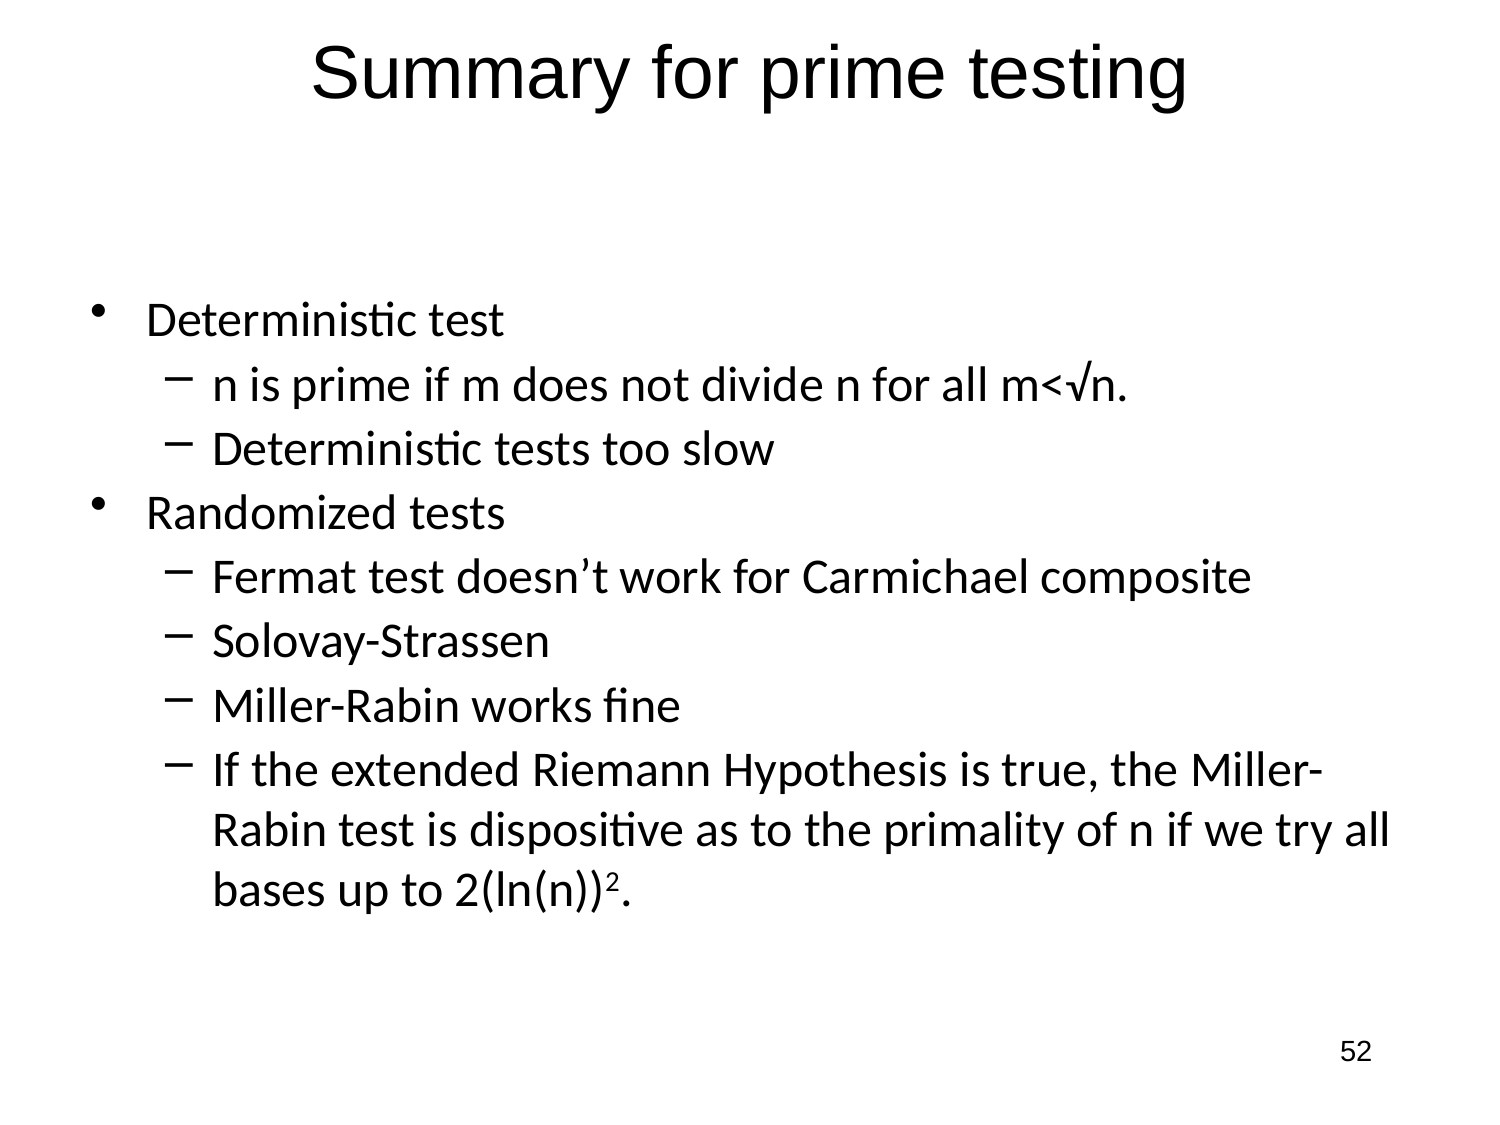

# Summary for prime testing
Deterministic test
n is prime if m does not divide n for all m<√n.
Deterministic tests too slow
Randomized tests
Fermat test doesn’t work for Carmichael composite
Solovay-Strassen
Miller-Rabin works fine
If the extended Riemann Hypothesis is true, the Miller-Rabin test is dispositive as to the primality of n if we try all bases up to 2(ln(n))2.
52